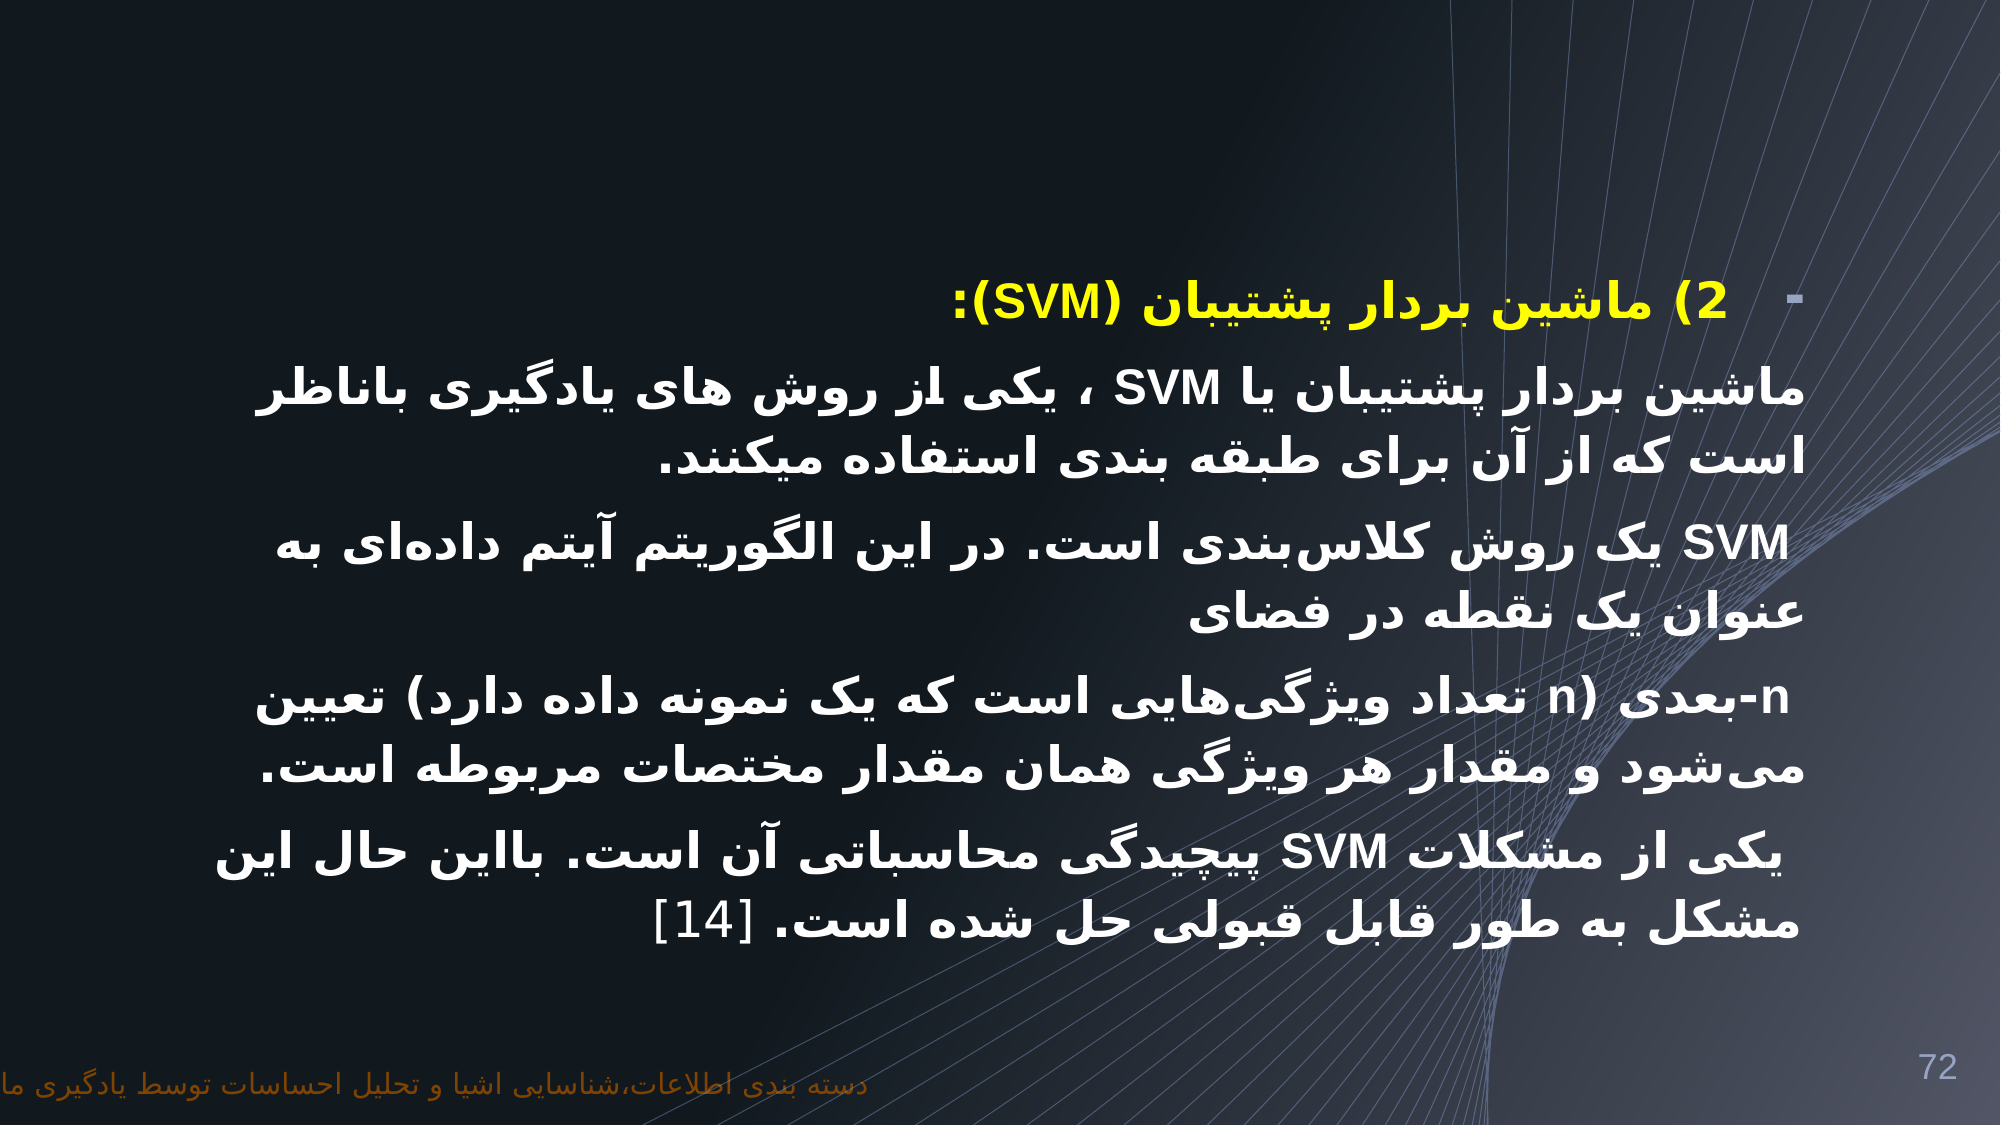

2) ماشین بردار پشتیبان (SVM):
ماشین بردار پشتیبان یا SVM ، یکی از روش های یادگیری باناظر است که از آن برای طبقه بندی استفاده میکنند.
 SVM یک روش کلاس‌بندی است. در این الگوریتم آیتم داده‌ای به عنوان یک نقطه در فضای
 n-بعدی (n تعداد ویژگی‌هایی است که یک نمونه داده دارد) تعیین می‌شود و مقدار هر ویژگی همان مقدار مختصات مربوطه است.
 یکی از مشکلات SVM پیچیدگی محاسباتی آن است. بااین حال این مشکل به طور قابل قبولی حل شده است. [14]

72